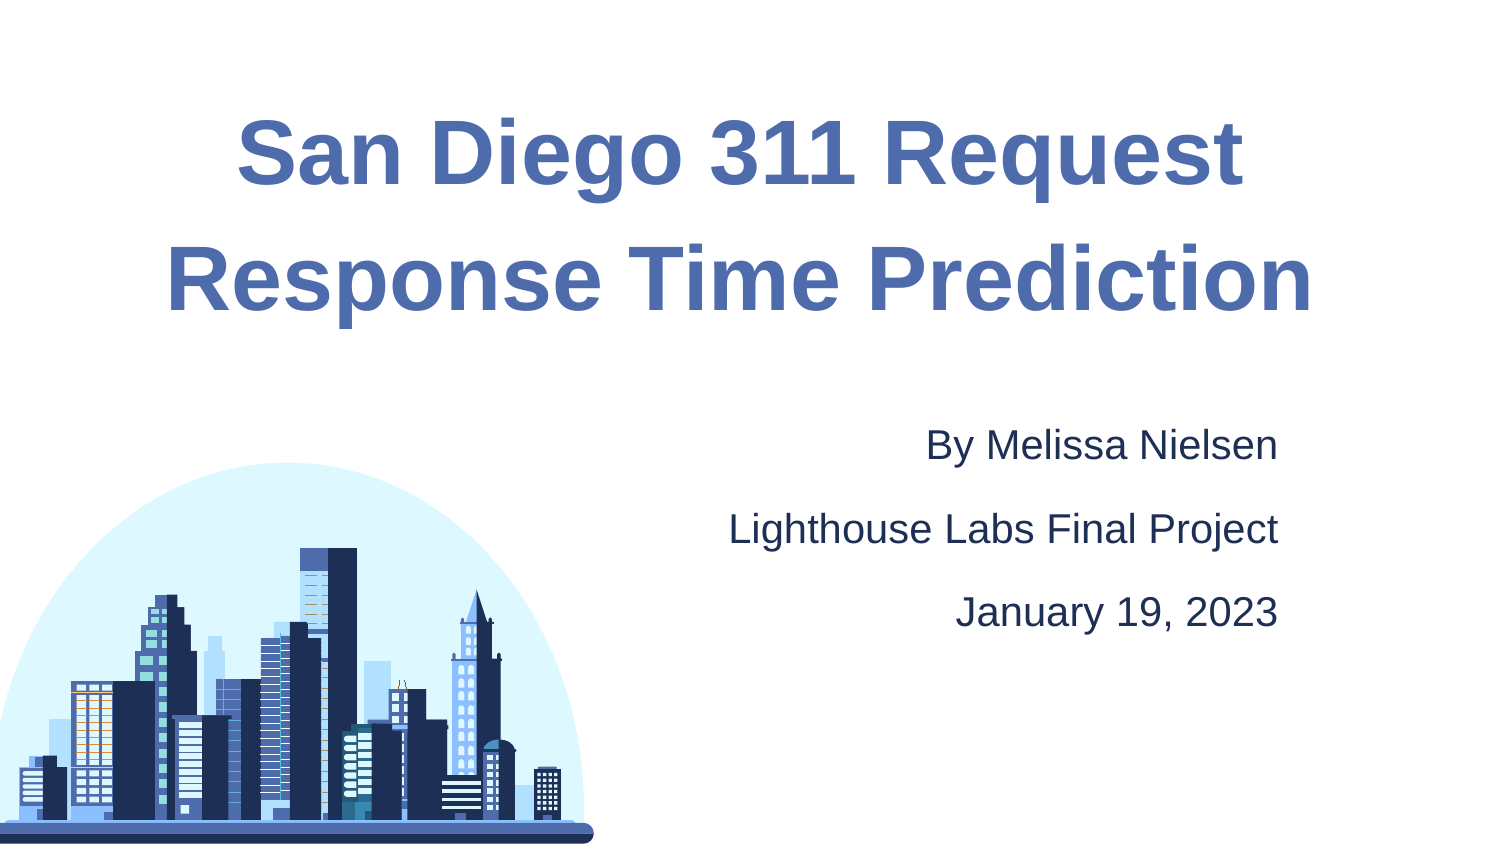

San Diego 311 Request Response Time Prediction
By Melissa Nielsen
Lighthouse Labs Final Project
January 19, 2023